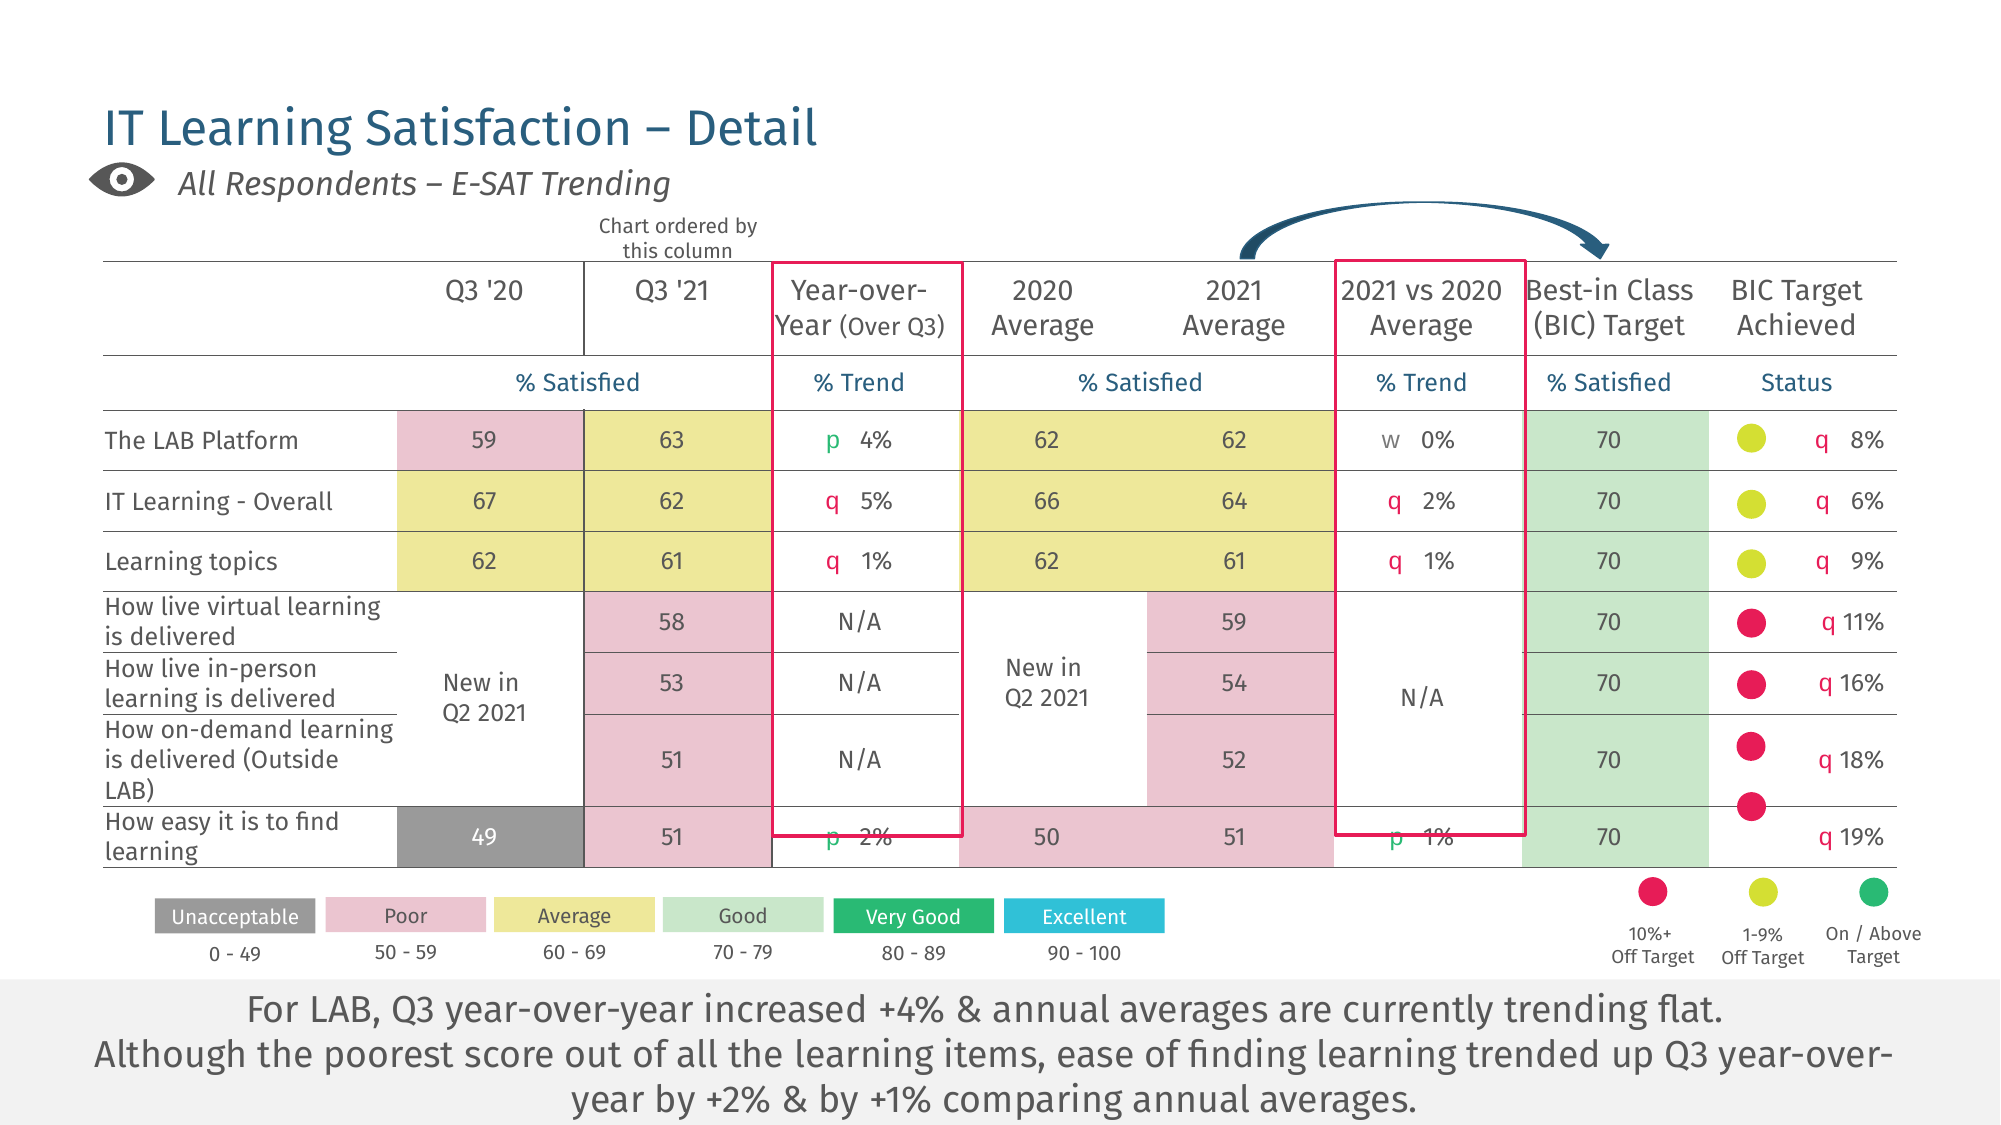

# IT Learning Satisfaction – Detail

All Respondents – E-SAT Trending

Chart ordered by this column

|  | Q3 '20 | Q3 '21 | Year-over- Year (Over Q3) | 2020 Average | 2021 Average | 2021 vs 2020 Average | Best-in Class (BIC) Target | BIC Target Achieved |
| --- | --- | --- | --- | --- | --- | --- | --- | --- |
|  | % Satisfied |  | % Trend | % Satisfied |  | % Trend | % Satisfied | Status |
| The LAB Platform | 59 | 63 | p 34% | 62 | 62 | w 00% | 70 | q 08% |
| IT Learning - Overall | 67 | 62 | q 05% | 66 | 64 | q 02% | 70 | q 06% |
| Learning topics | 62 | 61 | q 01% | 62 | 61 | q 01% | 70 | q 09% |
| How live virtual learning is delivered | New in Q2 2021 | 58 | N/A | New in Q2 2021 | 59 | N/A | 70 | q 11% |
| How live in-person learning is delivered |  | 53 | N/A |  | 54 |  | 70 | q 16% |
| How on-demand learning is delivered (Outside LAB) |  | 51 | N/A |  | 52 |  | 70 | q 18% |
| How easy it is to find learning | 49 | 51 | p 32% | 50 | 51 | p 31% | 70 | q 19% |

On / Above Target
1-9%
Off Target
10%+
Off Target
Good
Average
Poor
Excellent
Very Good
Unacceptable
70 - 79
60 - 69
50 - 59
90 - 100
80 - 89
0 - 49

For LAB, Q3 year-over-year increased +4% & annual averages are currently trending flat.
Although the poorest score out of all the learning items, ease of finding learning trended up Q3 year-over-year by +2% & by +1% comparing annual averages.